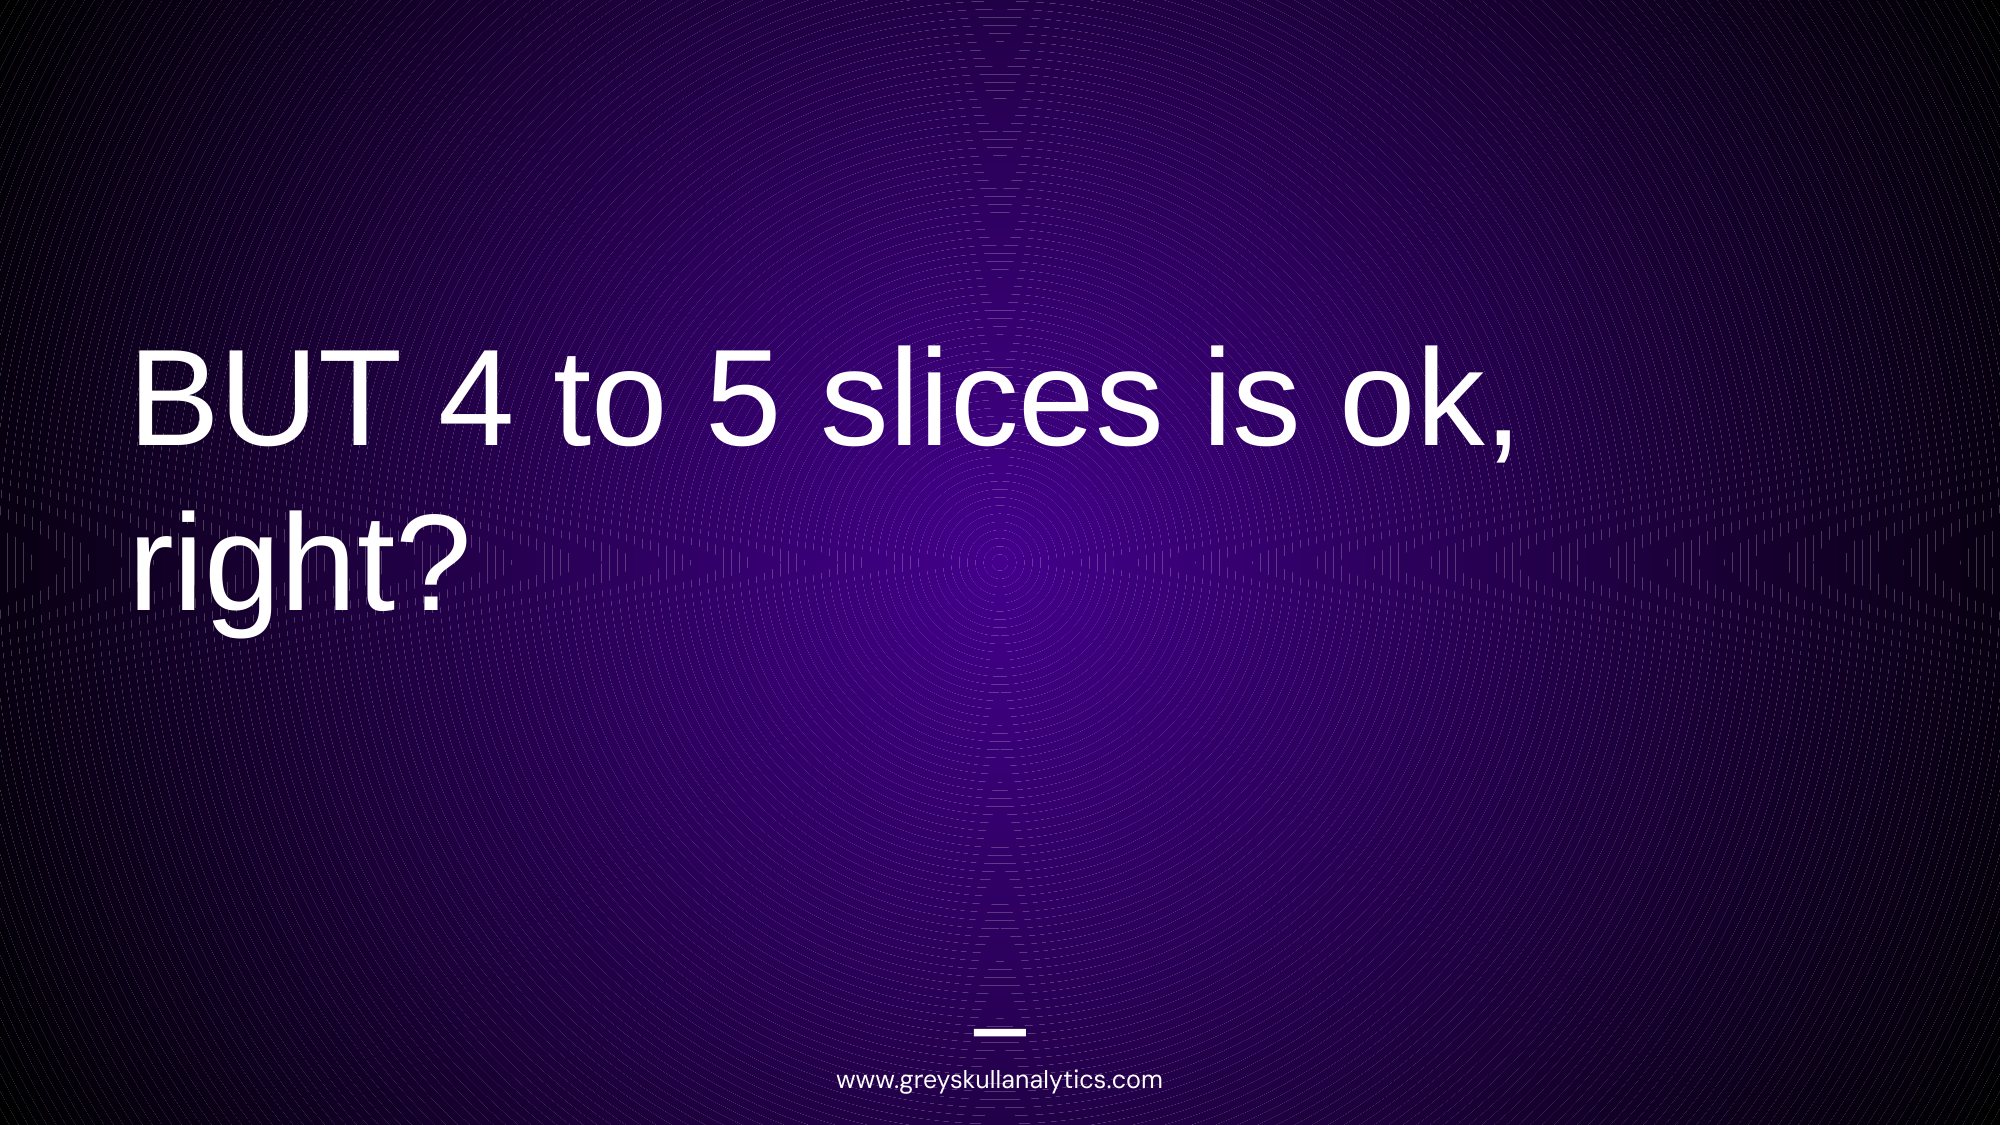

# BUT 4 to 5 slices is ok, right?